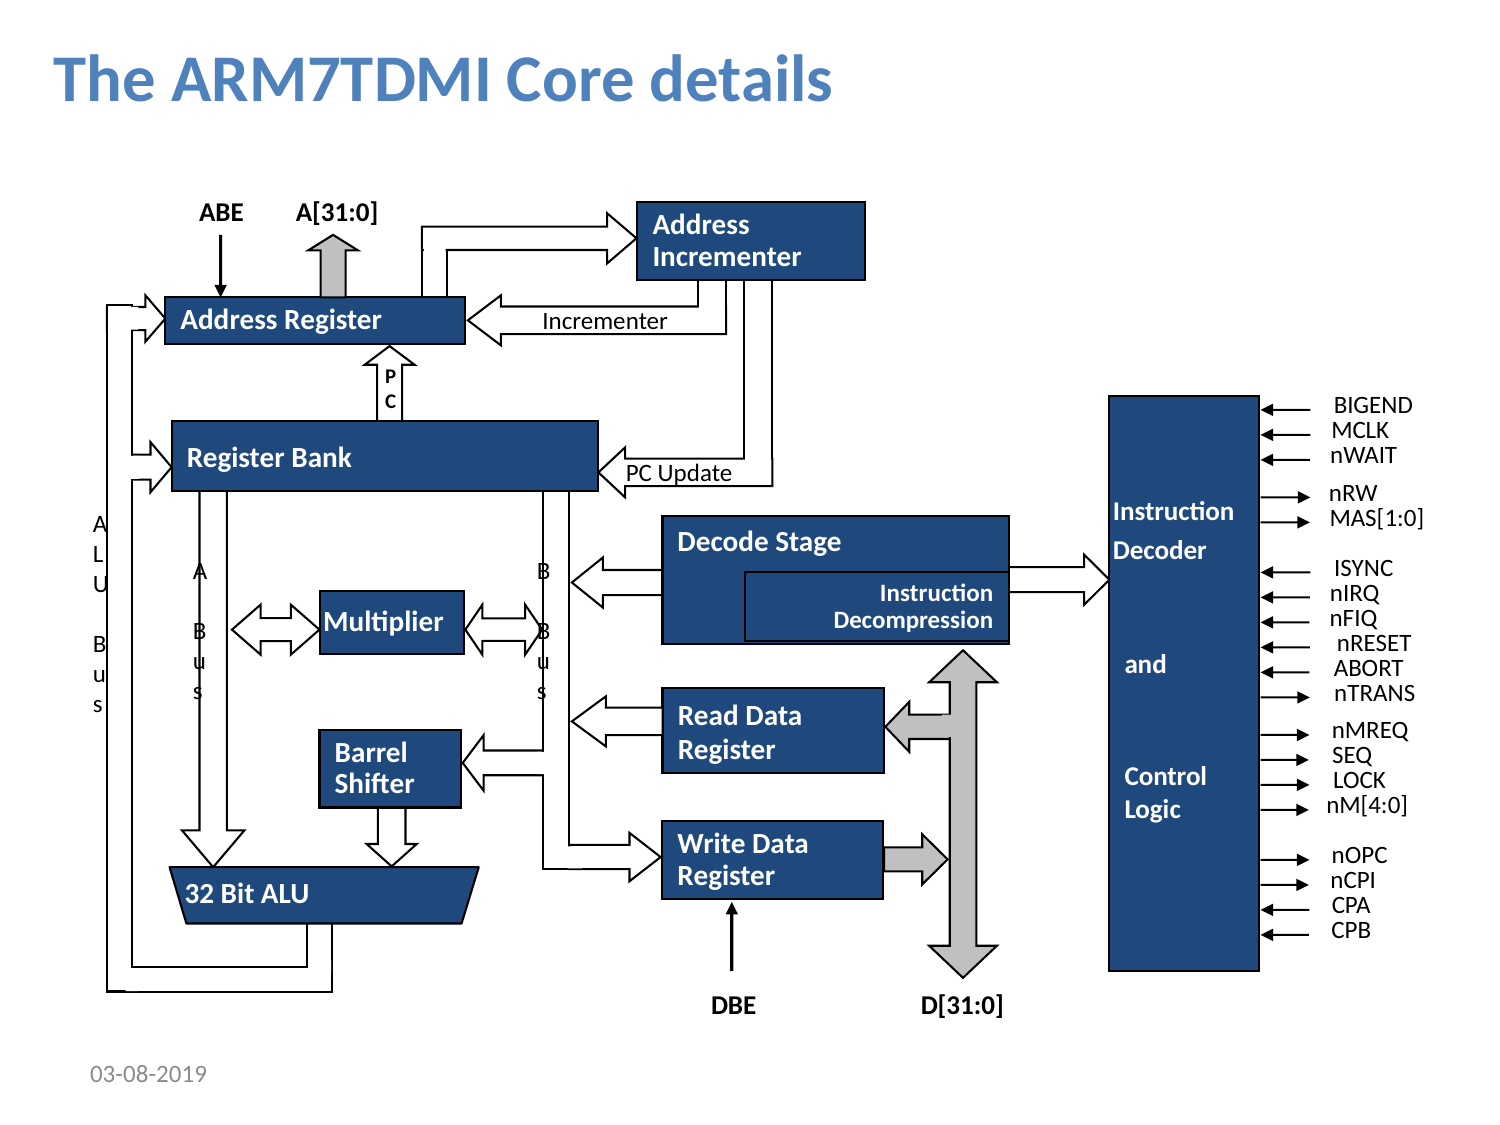

# The ARM7TDMI Core details
ABE
A[31:0]
Address
Incrementer

Incrementer
Address Register

P
C
BIGEND

MCLK
Register Bank

nWAIT

PC Update

nRW

Instruction
Decoder

MAS[1:0]
A
L
U

B
u
s

Decode Stage

A

B
u
s
B

B
u
s
ISYNC

Instruction Decompression

nIRQ
Multiplier

nFIQ

nRESET
and

ABORT

nTRANS
Read Data Register

nMREQ

Barrel
Shifter

SEQ

Control Logic

LOCK

nM[4:0]

Write Data Register

nOPC

nCPI

32 Bit ALU

CPA

CPB

DBE
D[31:0]
03-08-2019